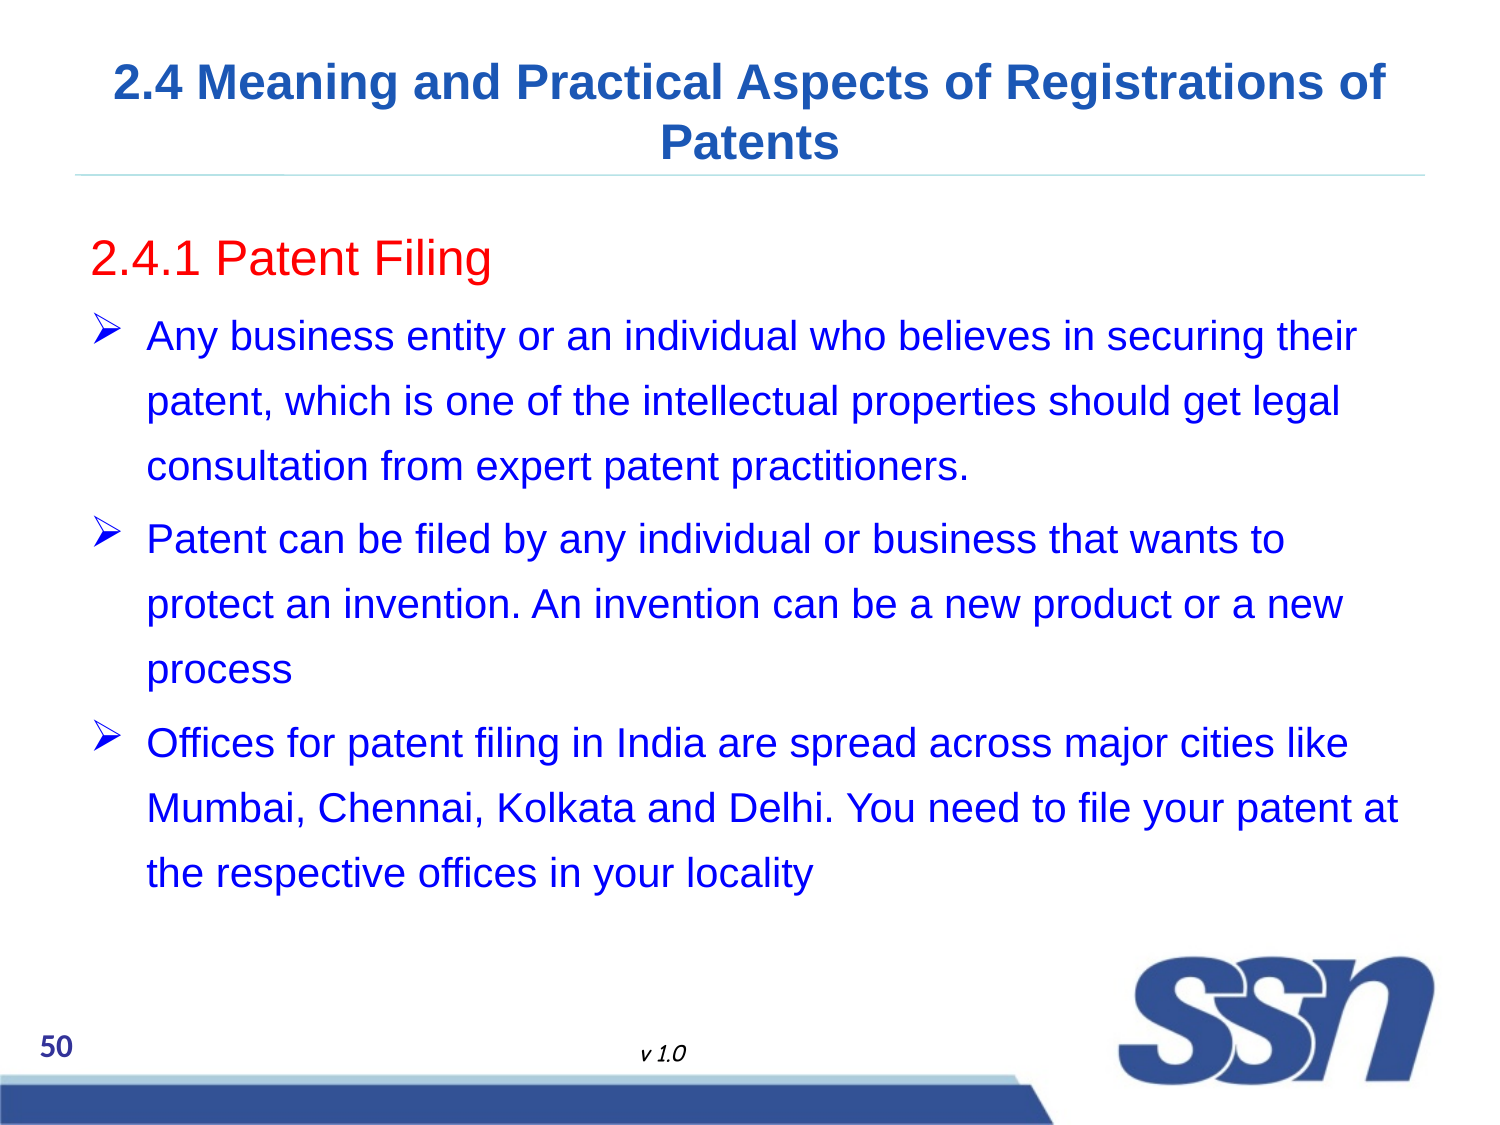

# 2.4 Meaning and Practical Aspects of Registrations of Patents
2.4.1 Patent Filing
Any business entity or an individual who believes in securing their patent, which is one of the intellectual properties should get legal consultation from expert patent practitioners.
Patent can be filed by any individual or business that wants to protect an invention. An invention can be a new product or a new process
Offices for patent filing in India are spread across major cities like Mumbai, Chennai, Kolkata and Delhi. You need to file your patent at the respective offices in your locality